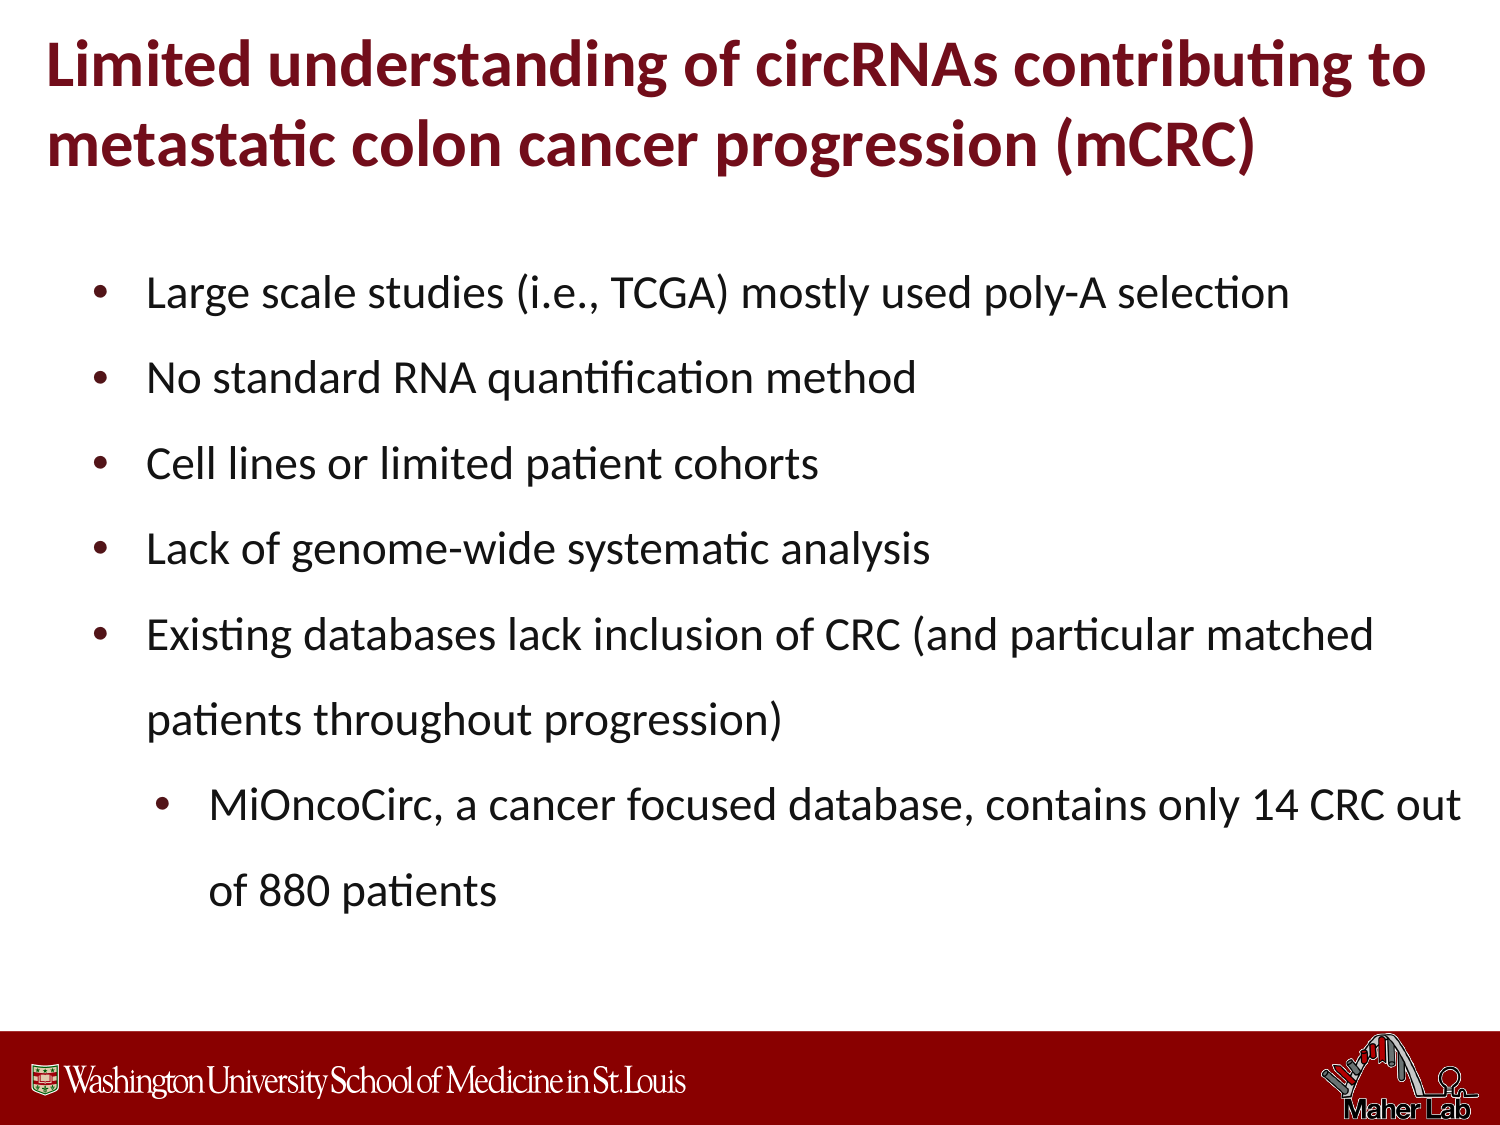

# Limited understanding of circRNAs contributing to metastatic colon cancer progression (mCRC)
Large scale studies (i.e., TCGA) mostly used poly-A selection
No standard RNA quantification method
Cell lines or limited patient cohorts
Lack of genome-wide systematic analysis
Existing databases lack inclusion of CRC (and particular matched patients throughout progression)
MiOncoCirc, a cancer focused database, contains only 14 CRC out of 880 patients